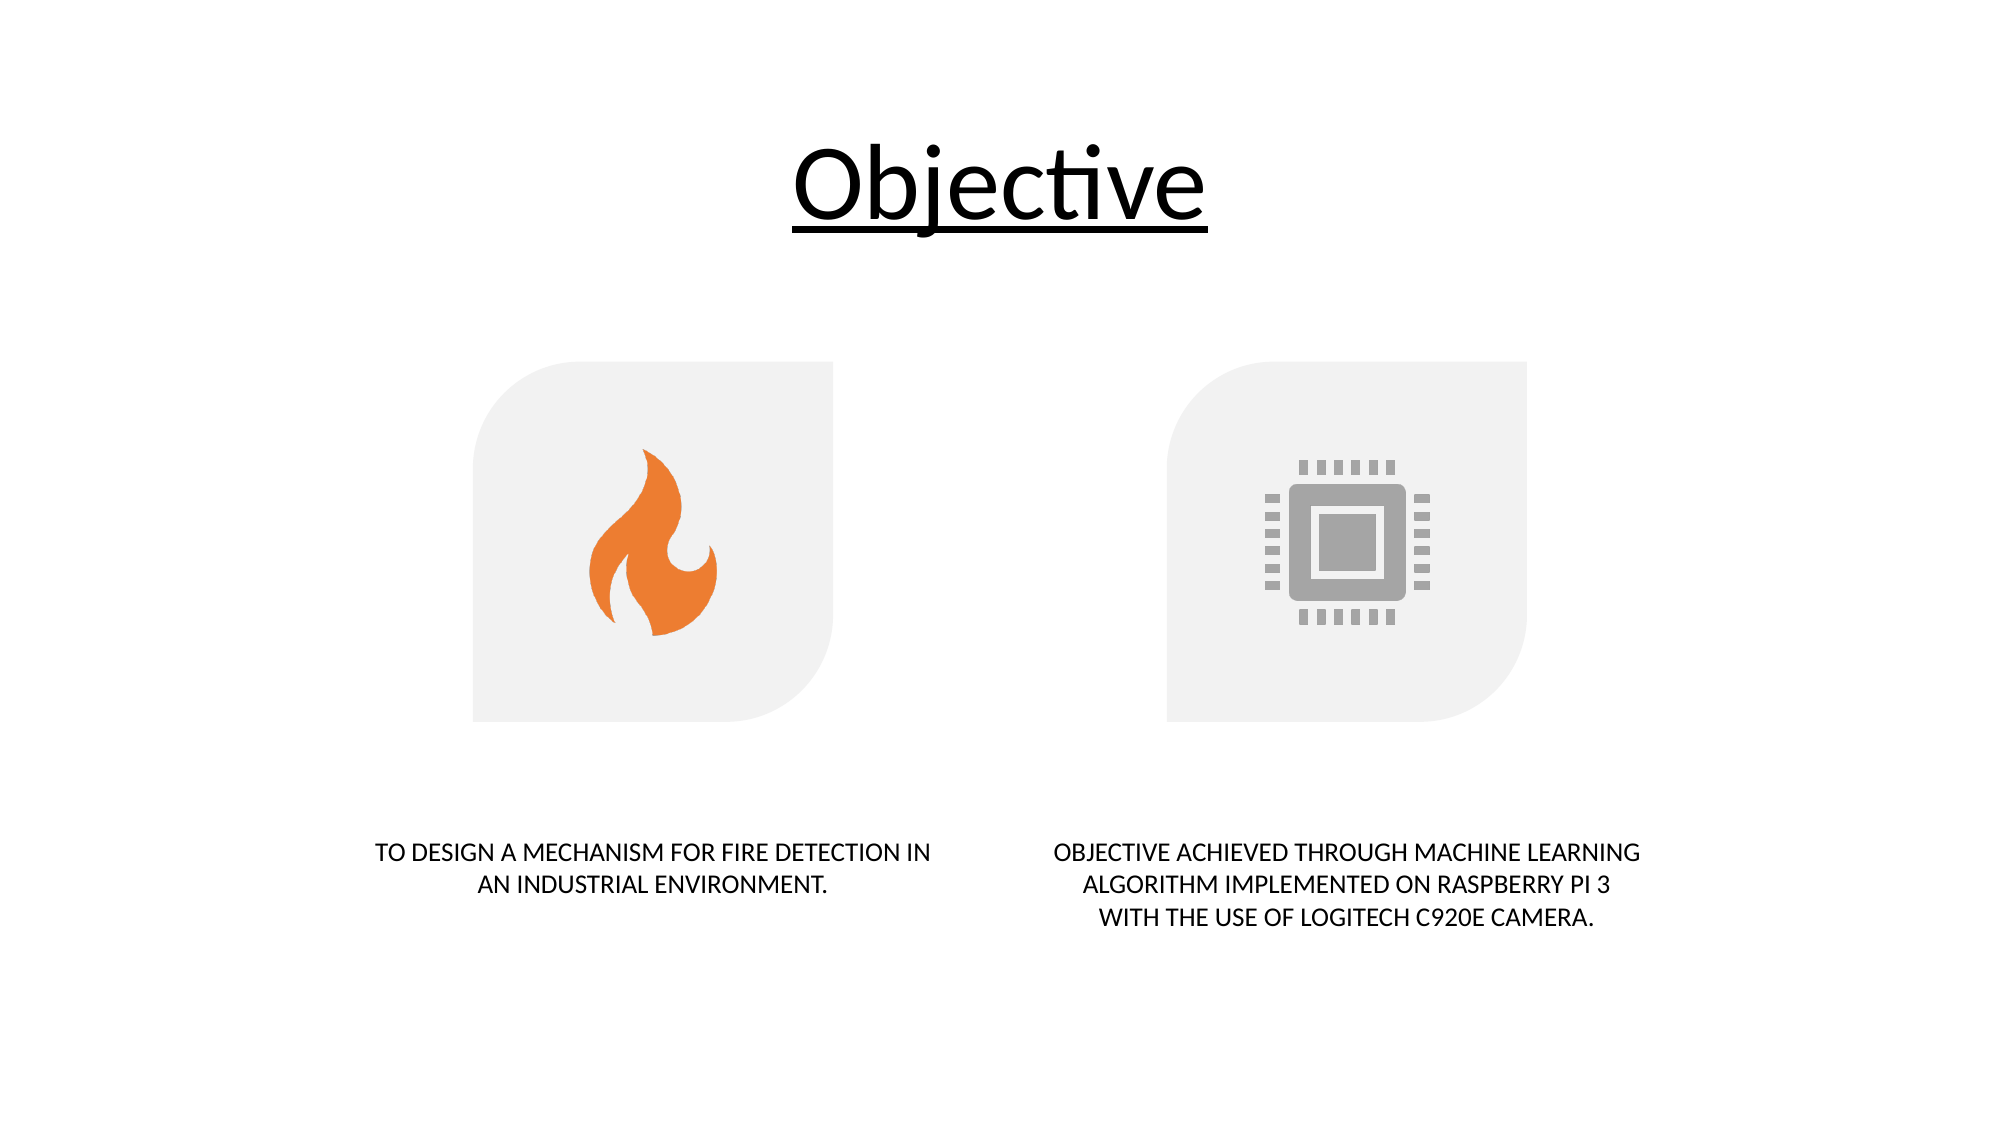

# Objective
To design a mechanism for fire detection in an industrial environment.
Objective achieved through machine learning algorithm implemented on Raspberry Pi 3 with the use of Logitech C920e camera.